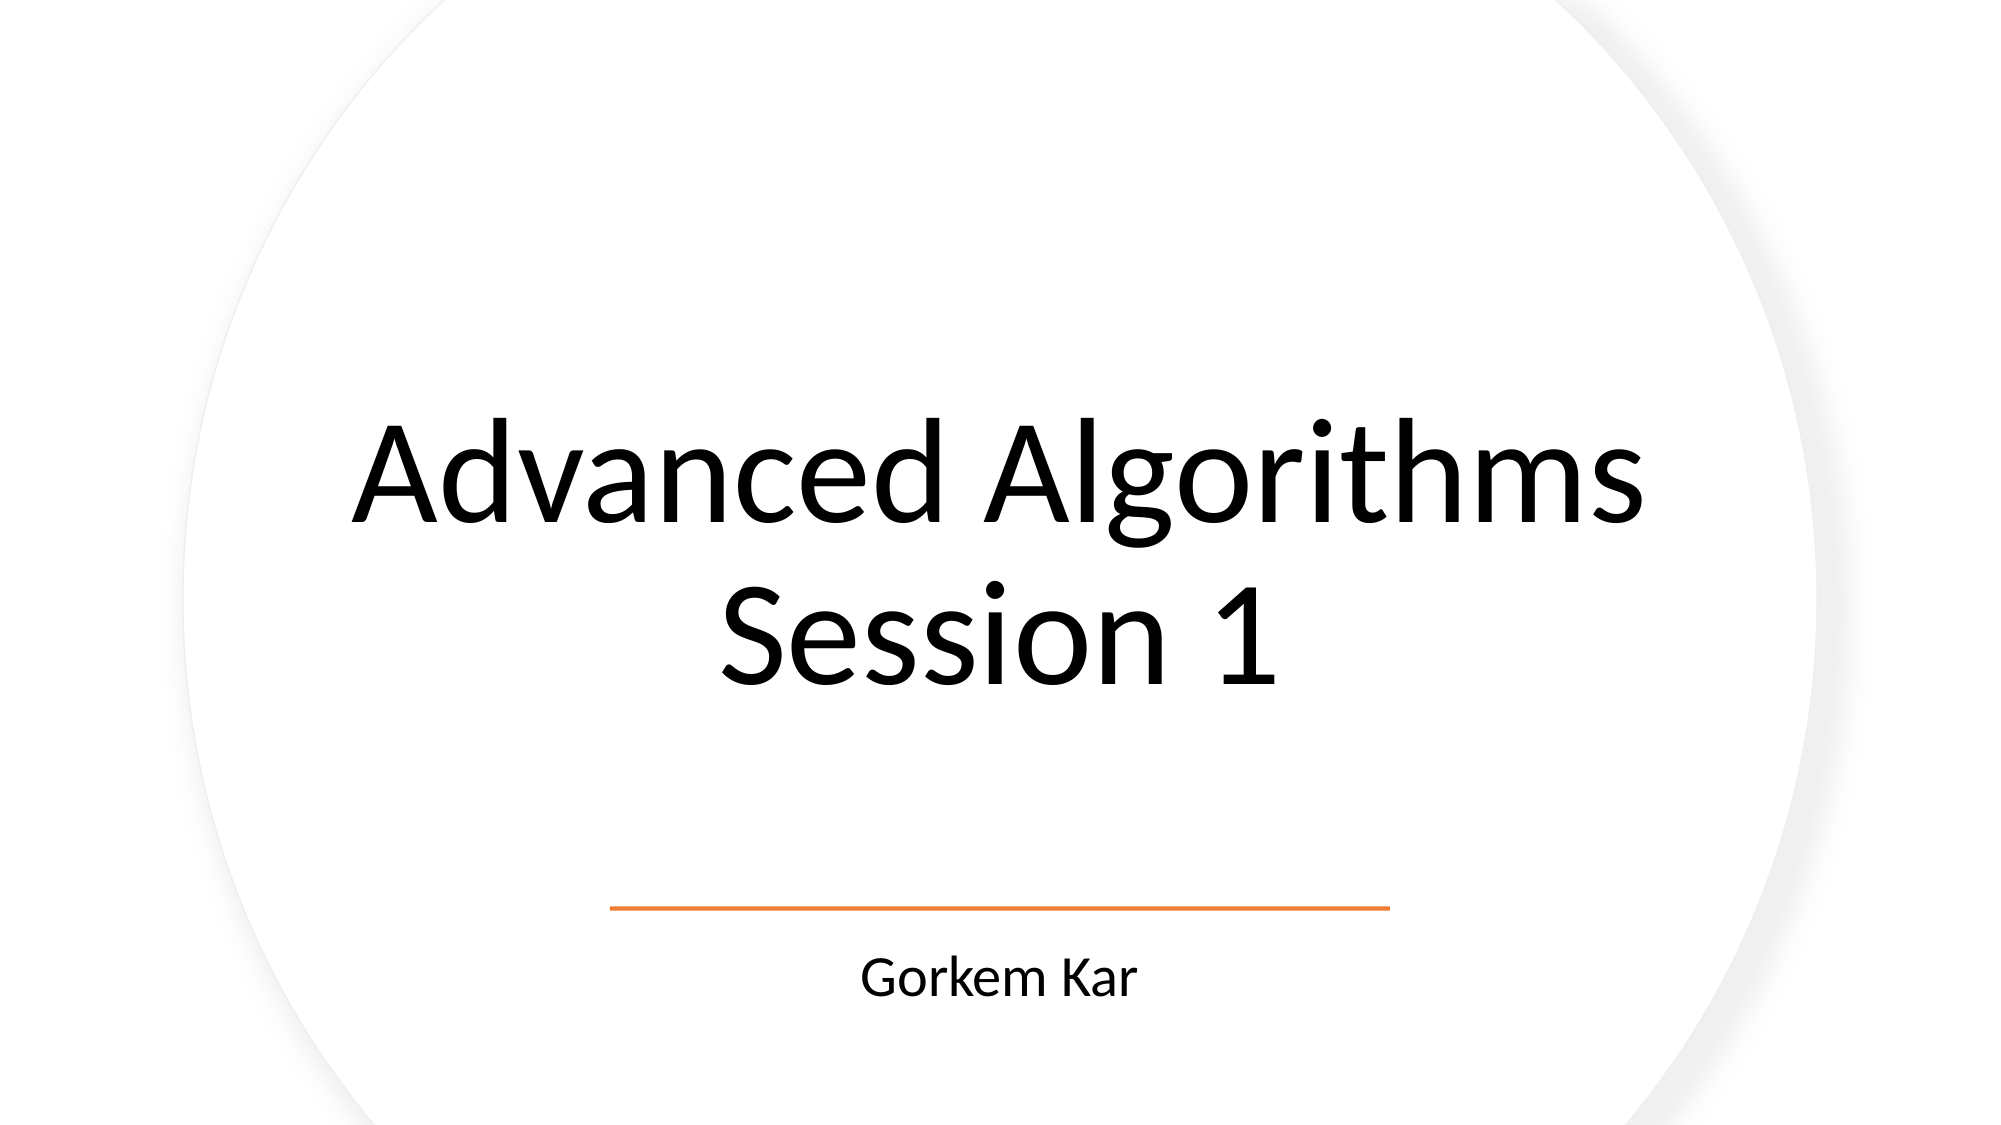

# Advanced Algorithms Session 1

Gorkem Kar
1